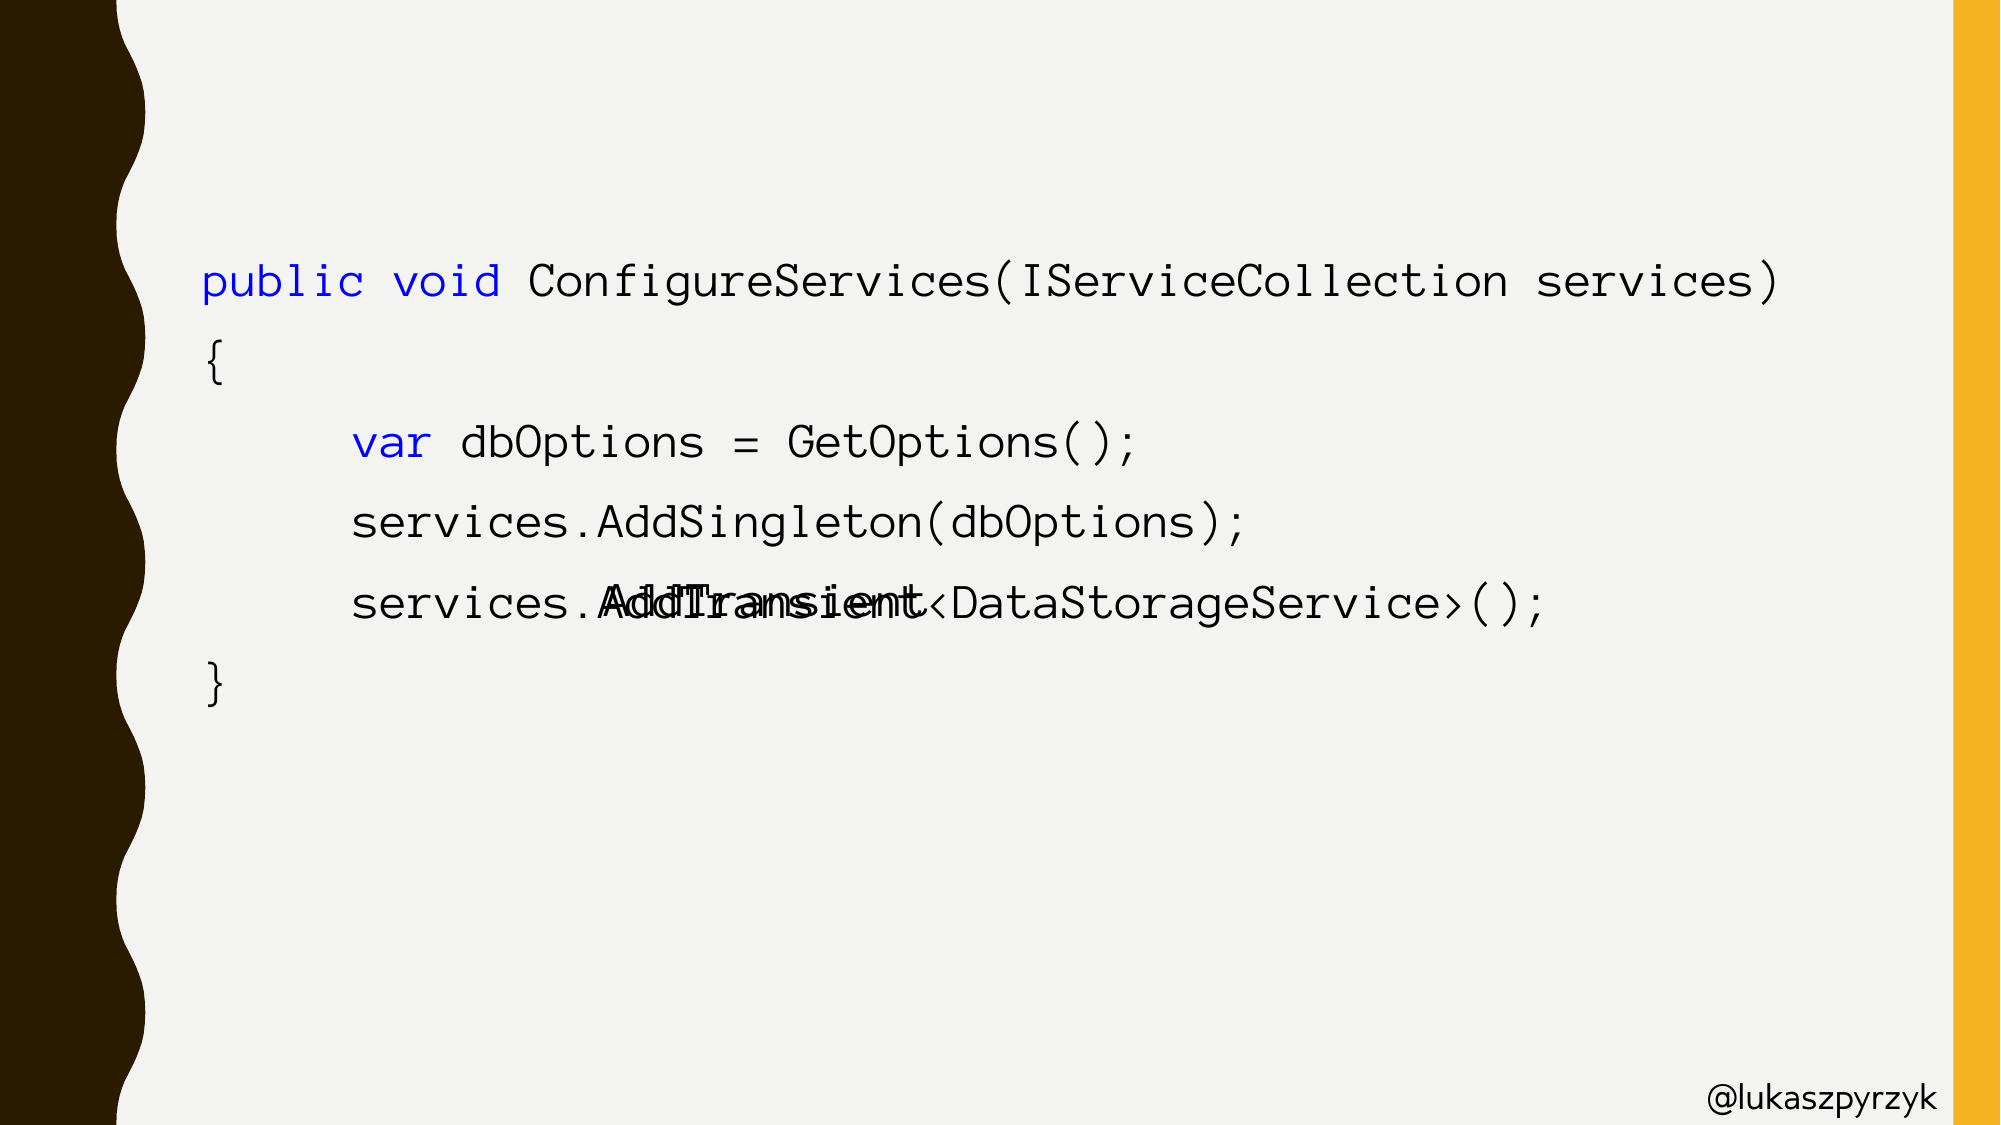

public void ConfigureServices(IServiceCollection services)
{
	var dbOptions = GetOptions();
	services.AddSingleton(dbOptions);
	services.AddTransient<DataStorageService>();
}
AddTransient
@lukaszpyrzyk